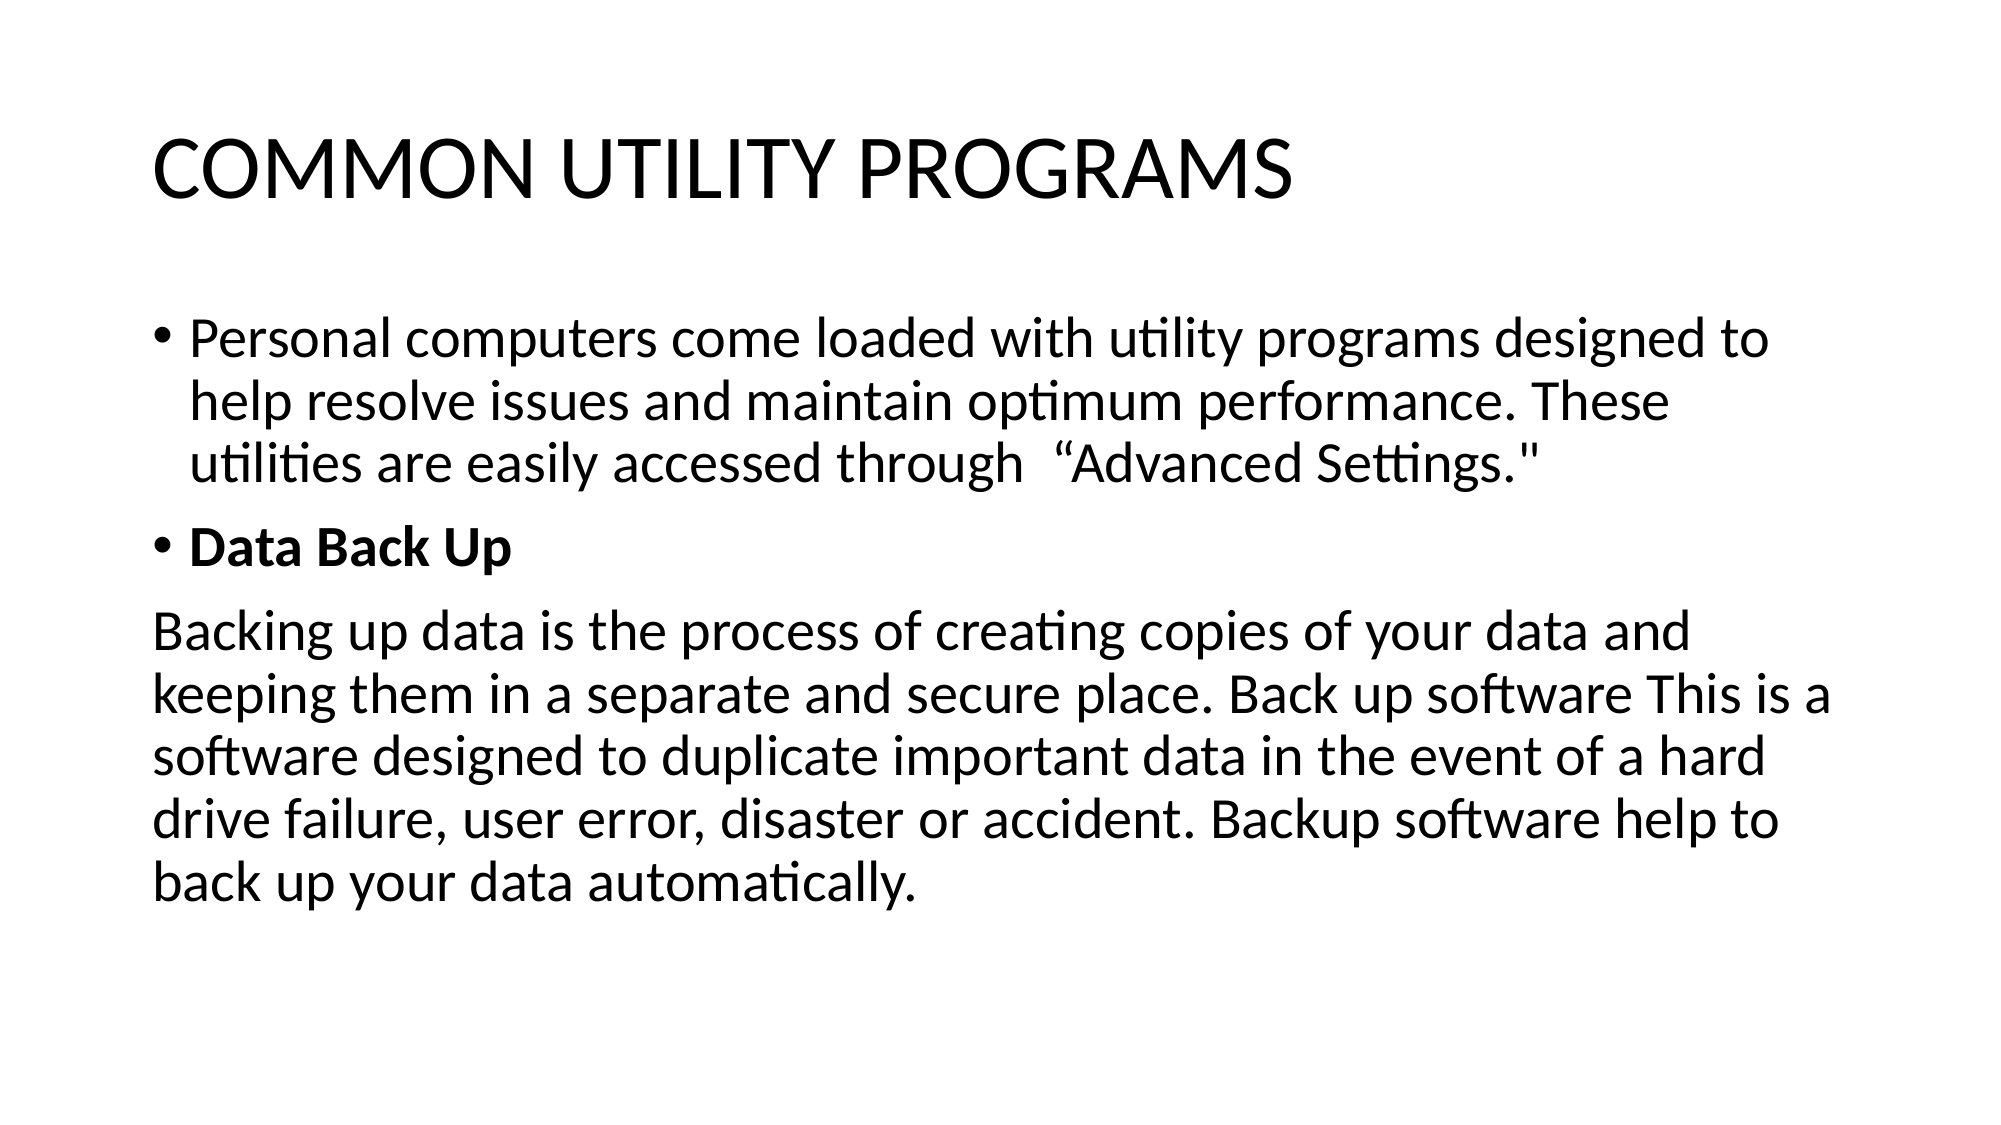

# COMMON UTILITY PROGRAMS
Personal computers come loaded with utility programs designed to help resolve issues and maintain optimum performance. These utilities are easily accessed through  “Advanced Settings."
Data Back Up
Backing up data is the process of creating copies of your data and keeping them in a separate and secure place. Back up software This is a software designed to duplicate important data in the event of a hard drive failure, user error, disaster or accident. Backup software help to back up your data automatically.